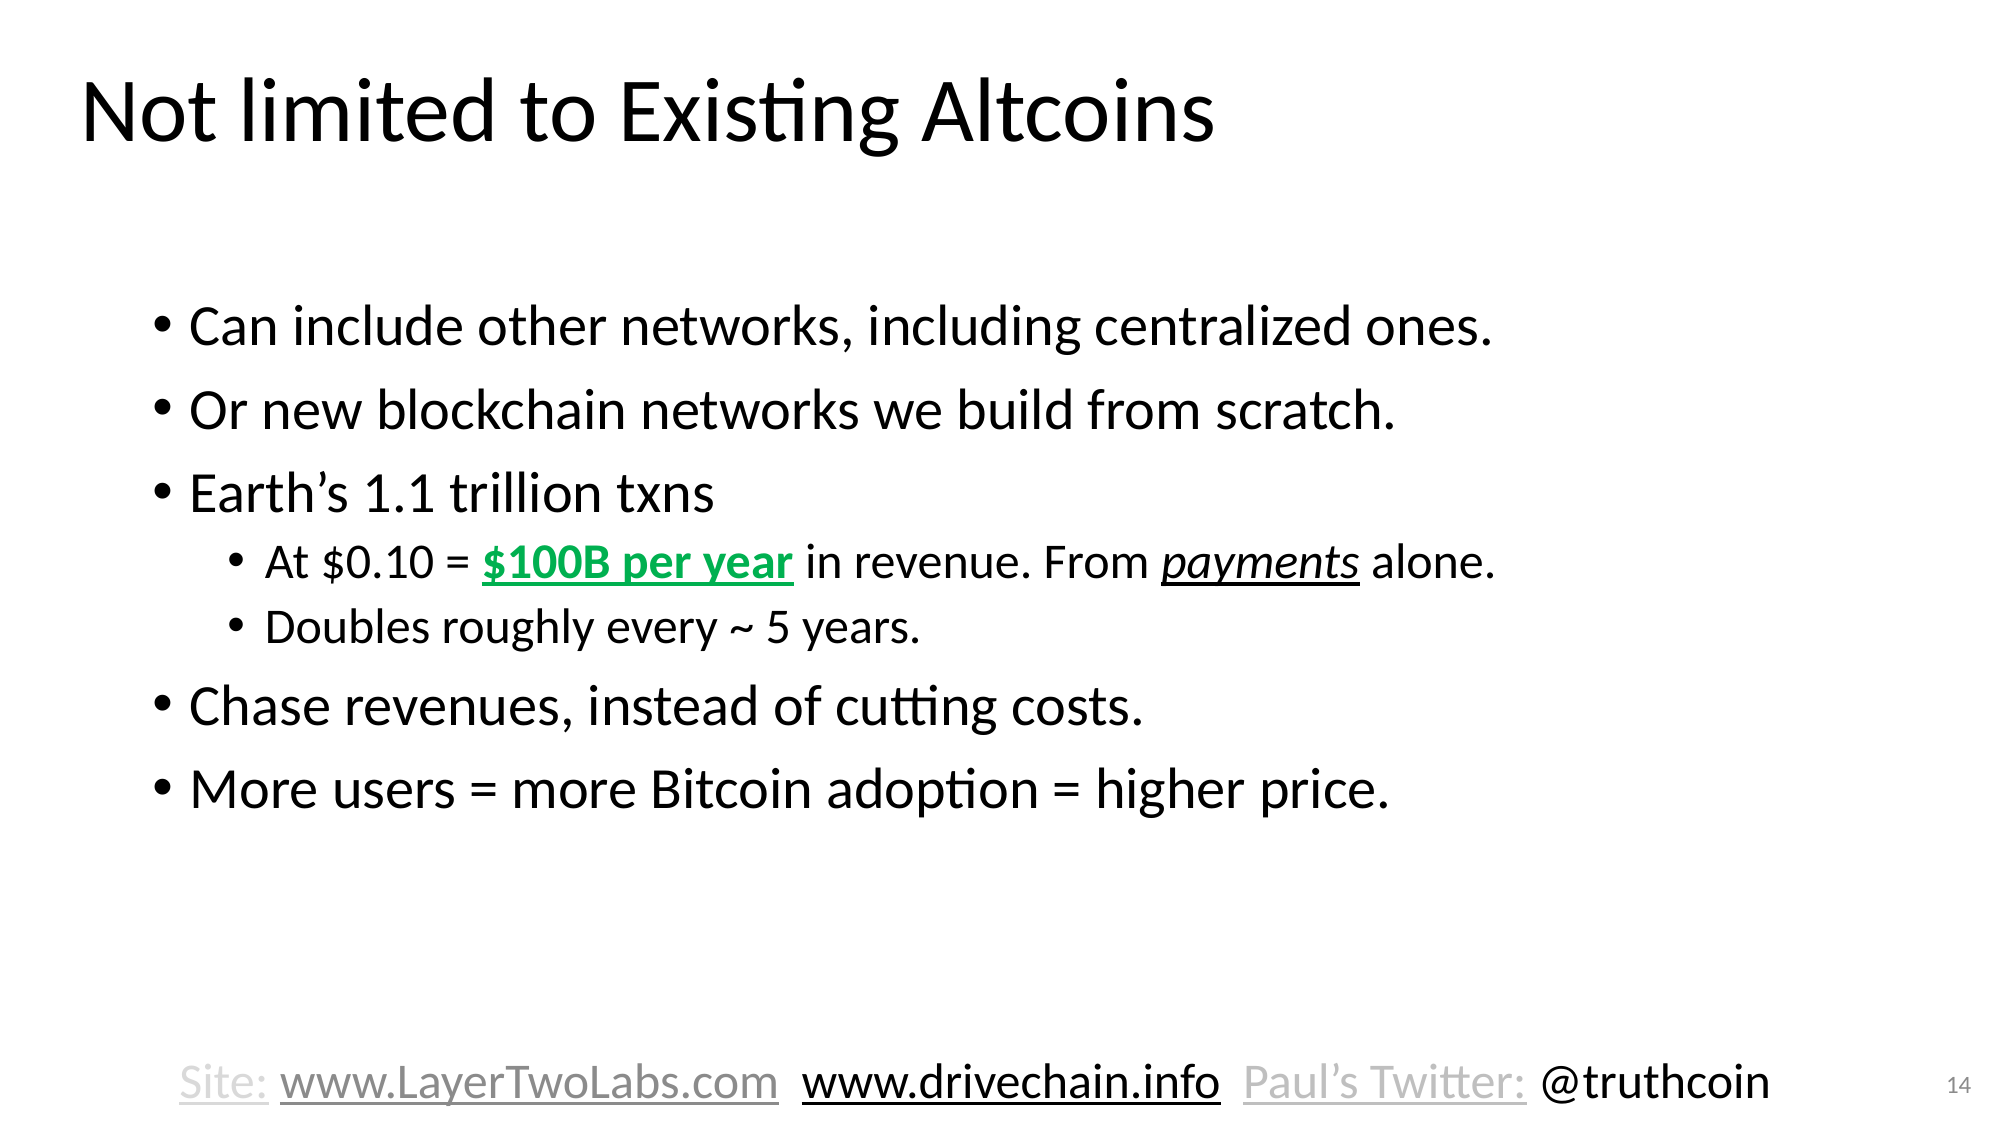

# Not limited to Existing Altcoins
Can include other networks, including centralized ones.
Or new blockchain networks we build from scratch.
Earth’s 1.1 trillion txns
At $0.10 = $100B per year in revenue. From payments alone.
Doubles roughly every ~ 5 years.
Chase revenues, instead of cutting costs.
More users = more Bitcoin adoption = higher price.
Site: www.LayerTwoLabs.com  www.drivechain.info  Paul’s Twitter: @truthcoin
14